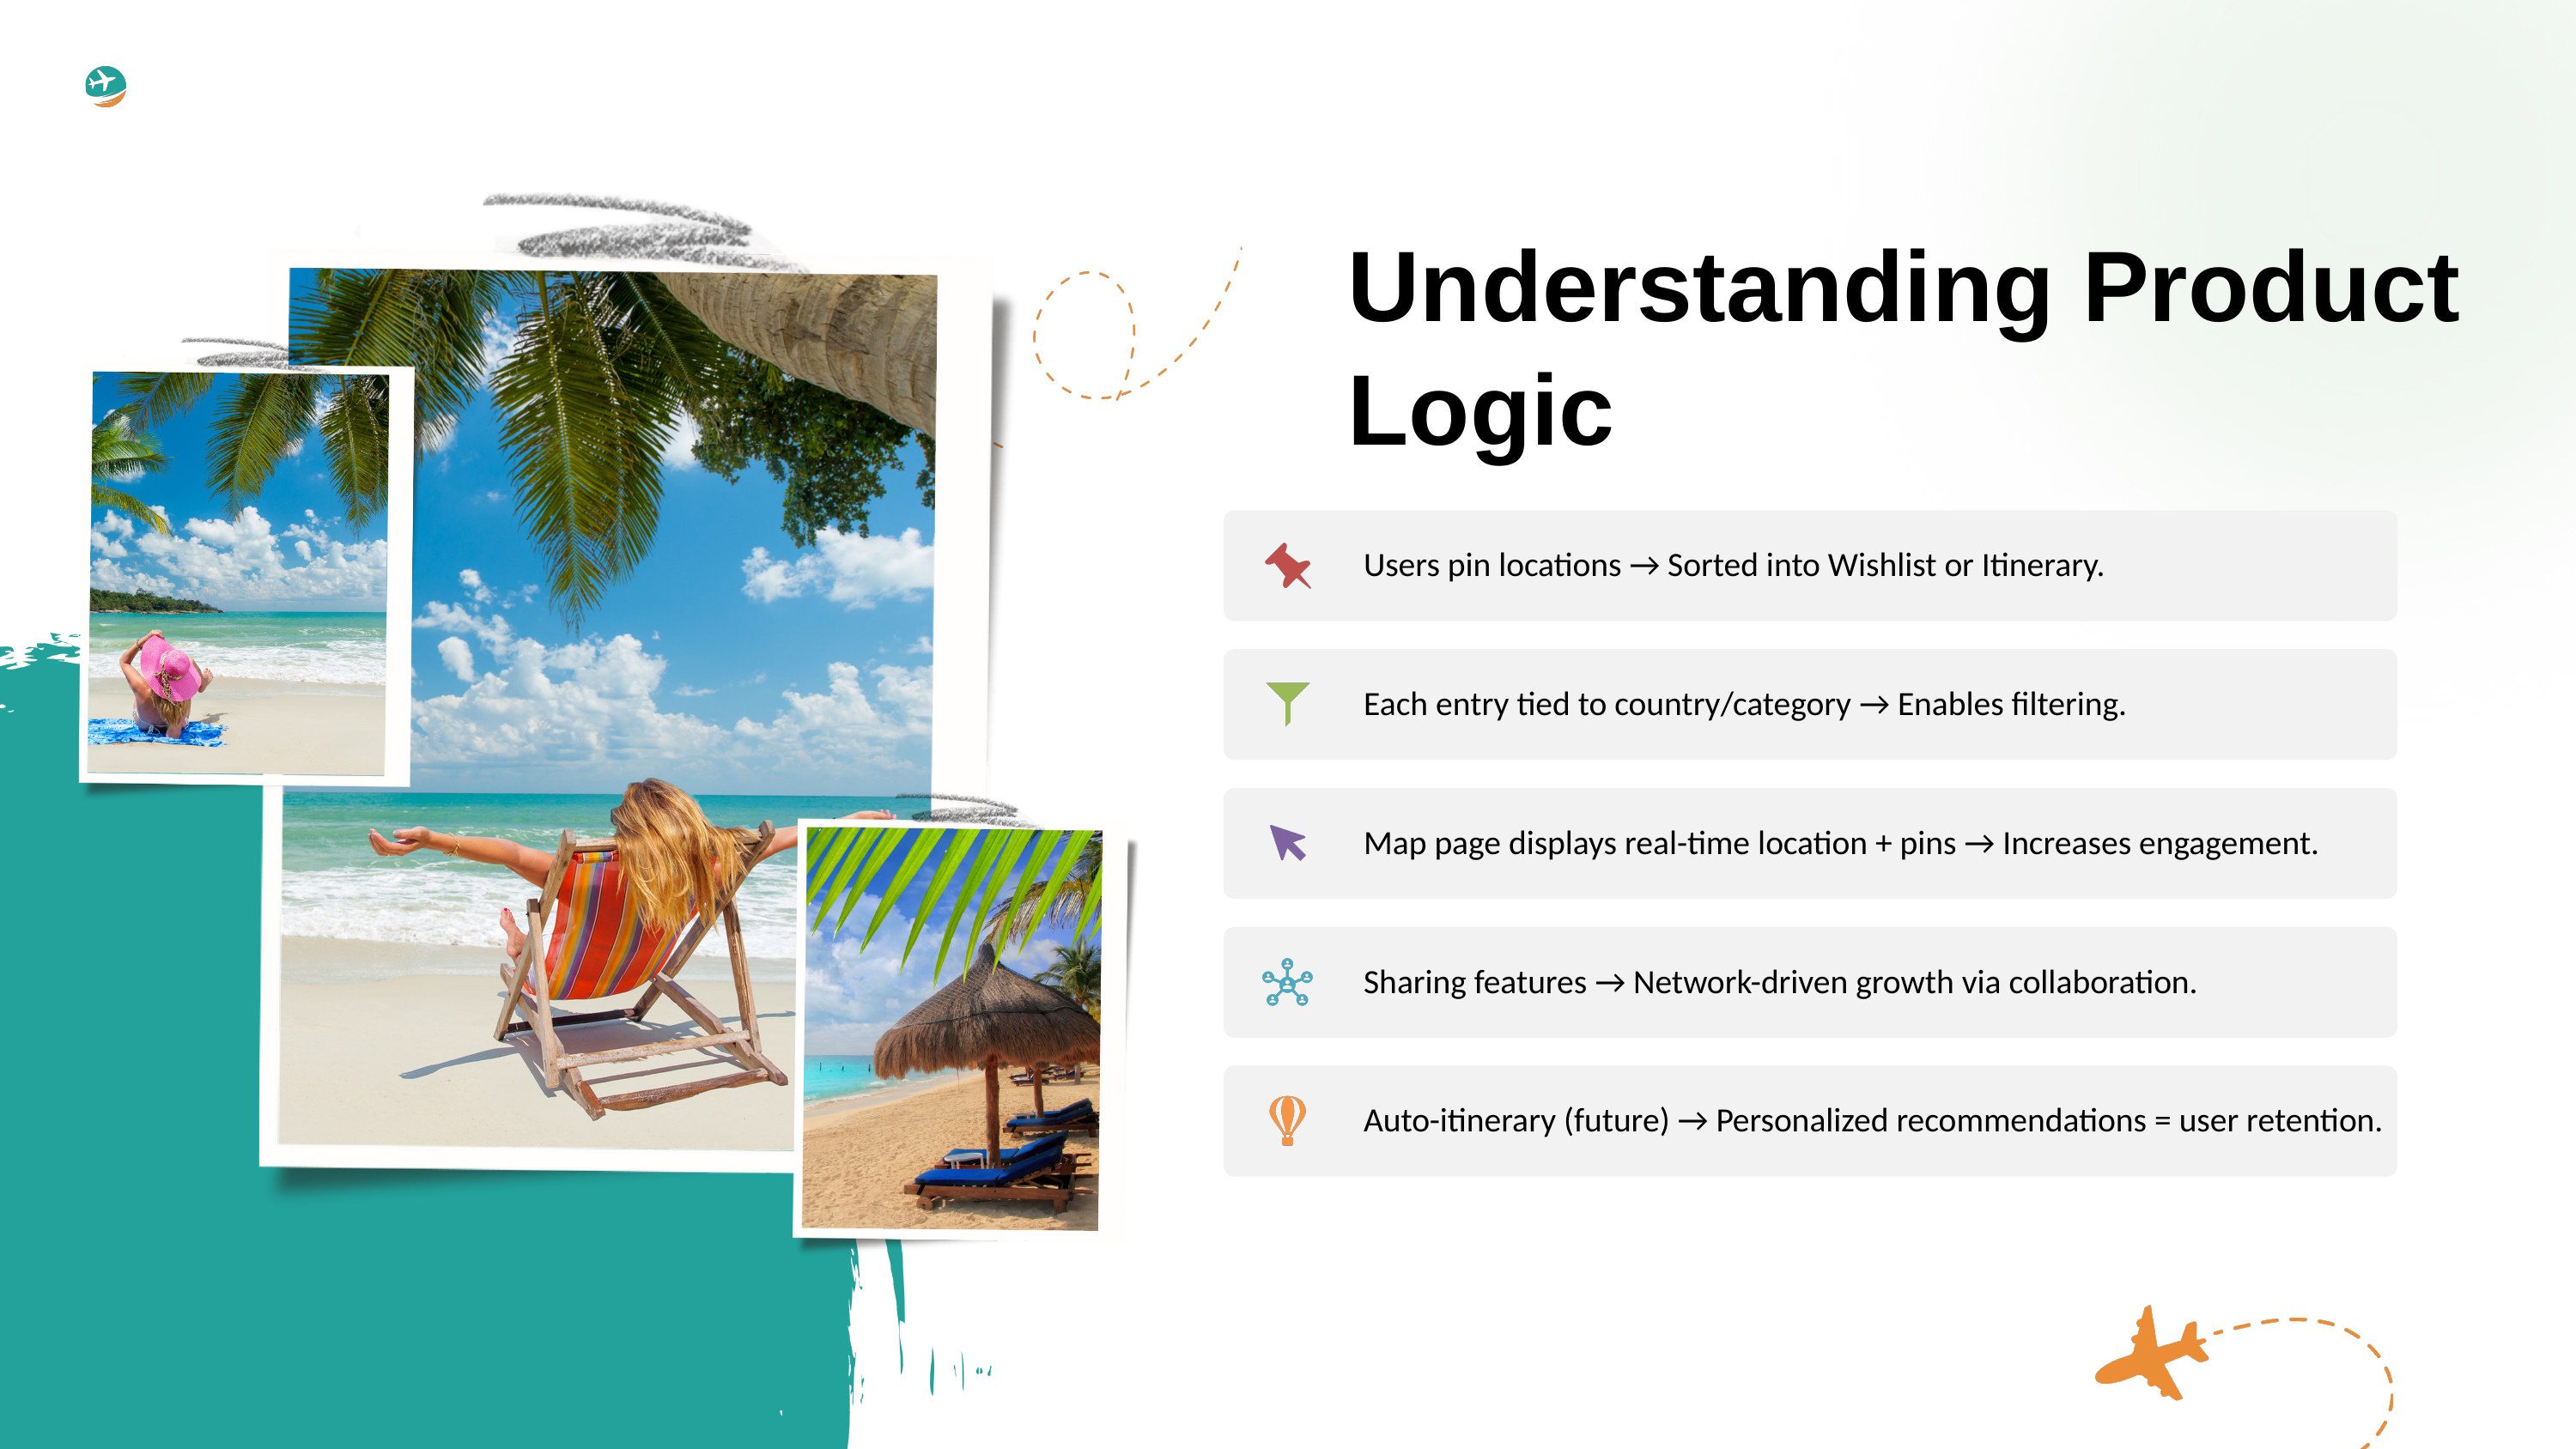

Understanding Product Logic

Users pin locations → Sorted into Wishlist or Itinerary.
Each entry tied to country/category → Enables filtering.
Map page displays real-time location + pins → Increases engagement.
Sharing features → Network-driven growth via collaboration.
Auto-itinerary (future) → Personalized recommendations = user retention.